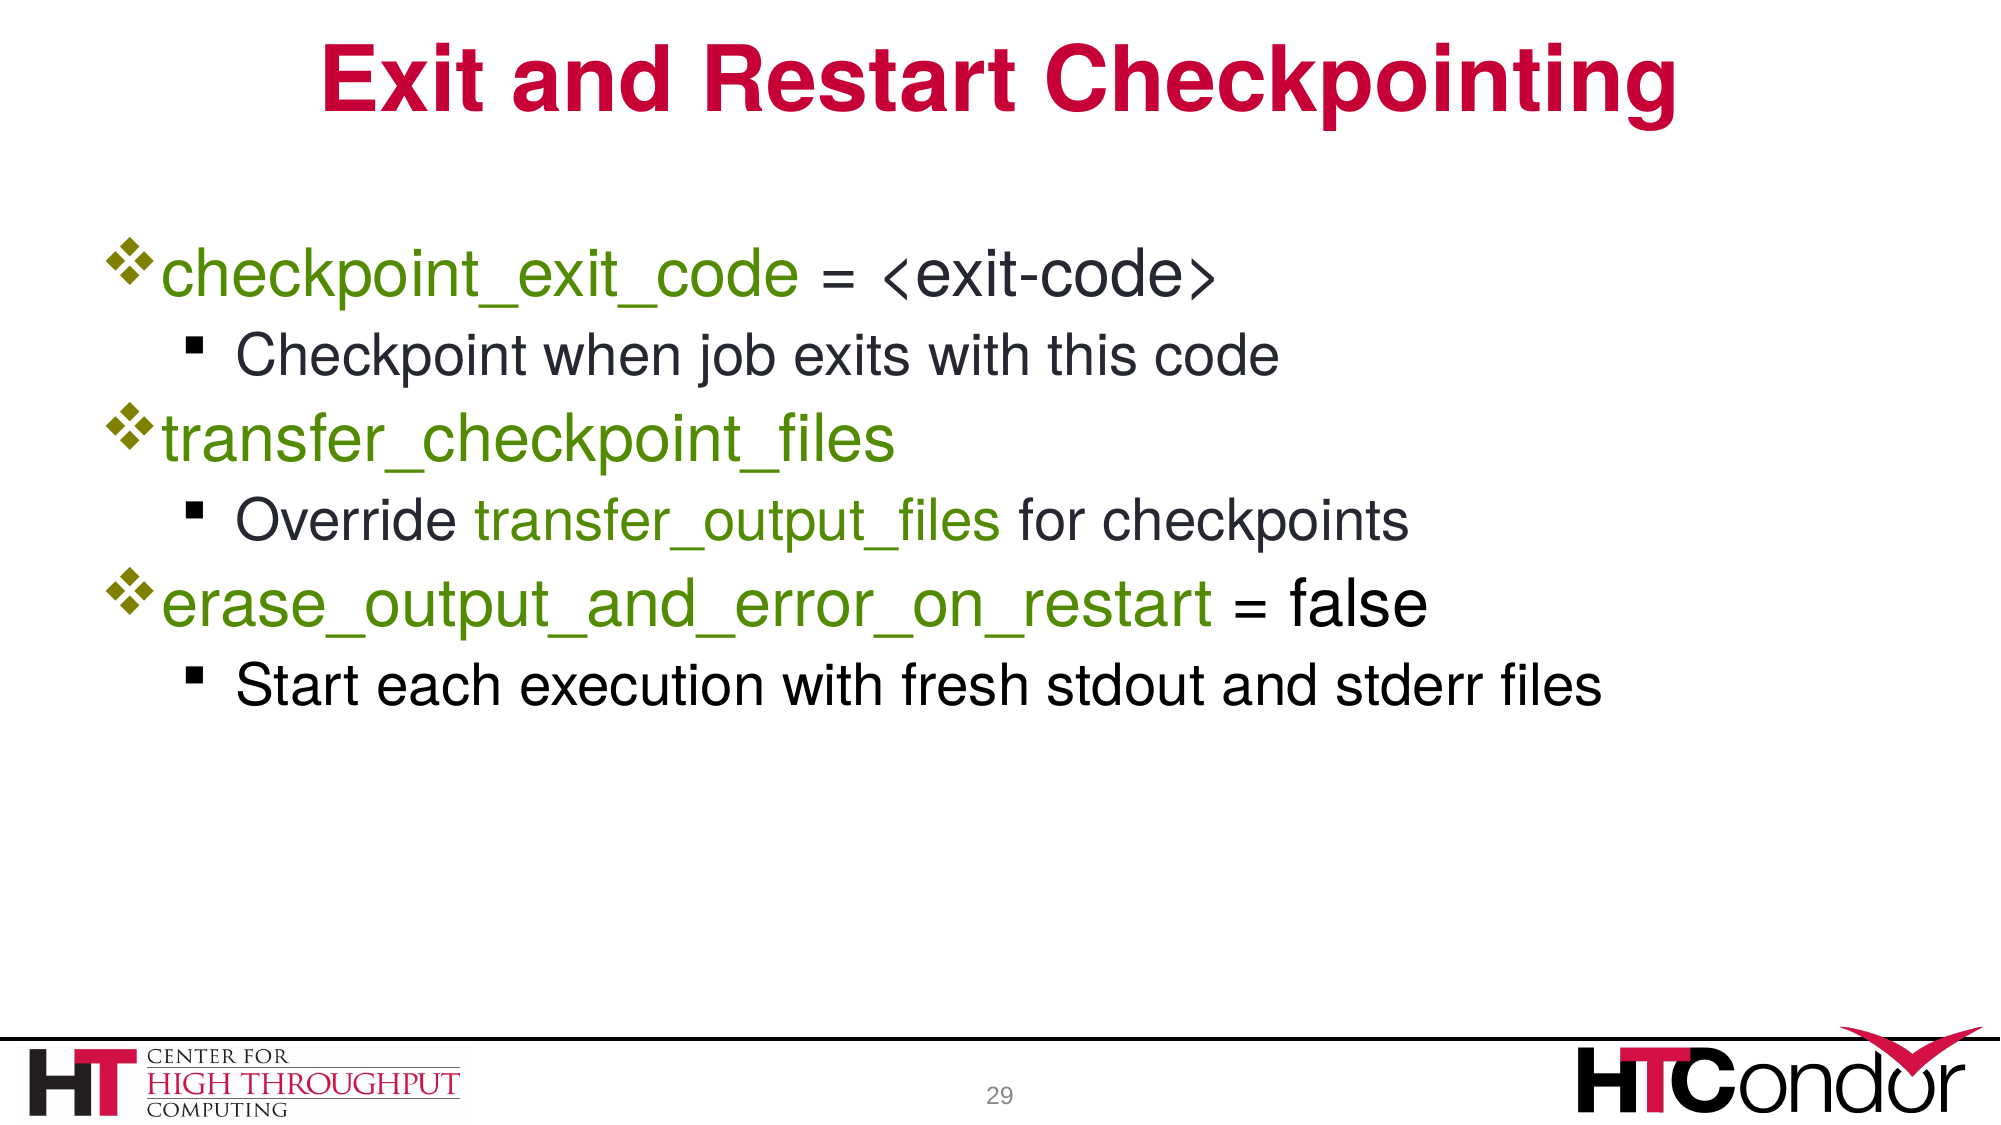

# Exit and Restart Checkpointing
checkpoint_exit_code = <exit-code>
Checkpoint when job exits with this code
transfer_checkpoint_files
Override transfer_output_files for checkpoints
erase_output_and_error_on_restart = false
Start each execution with fresh stdout and stderr files

29